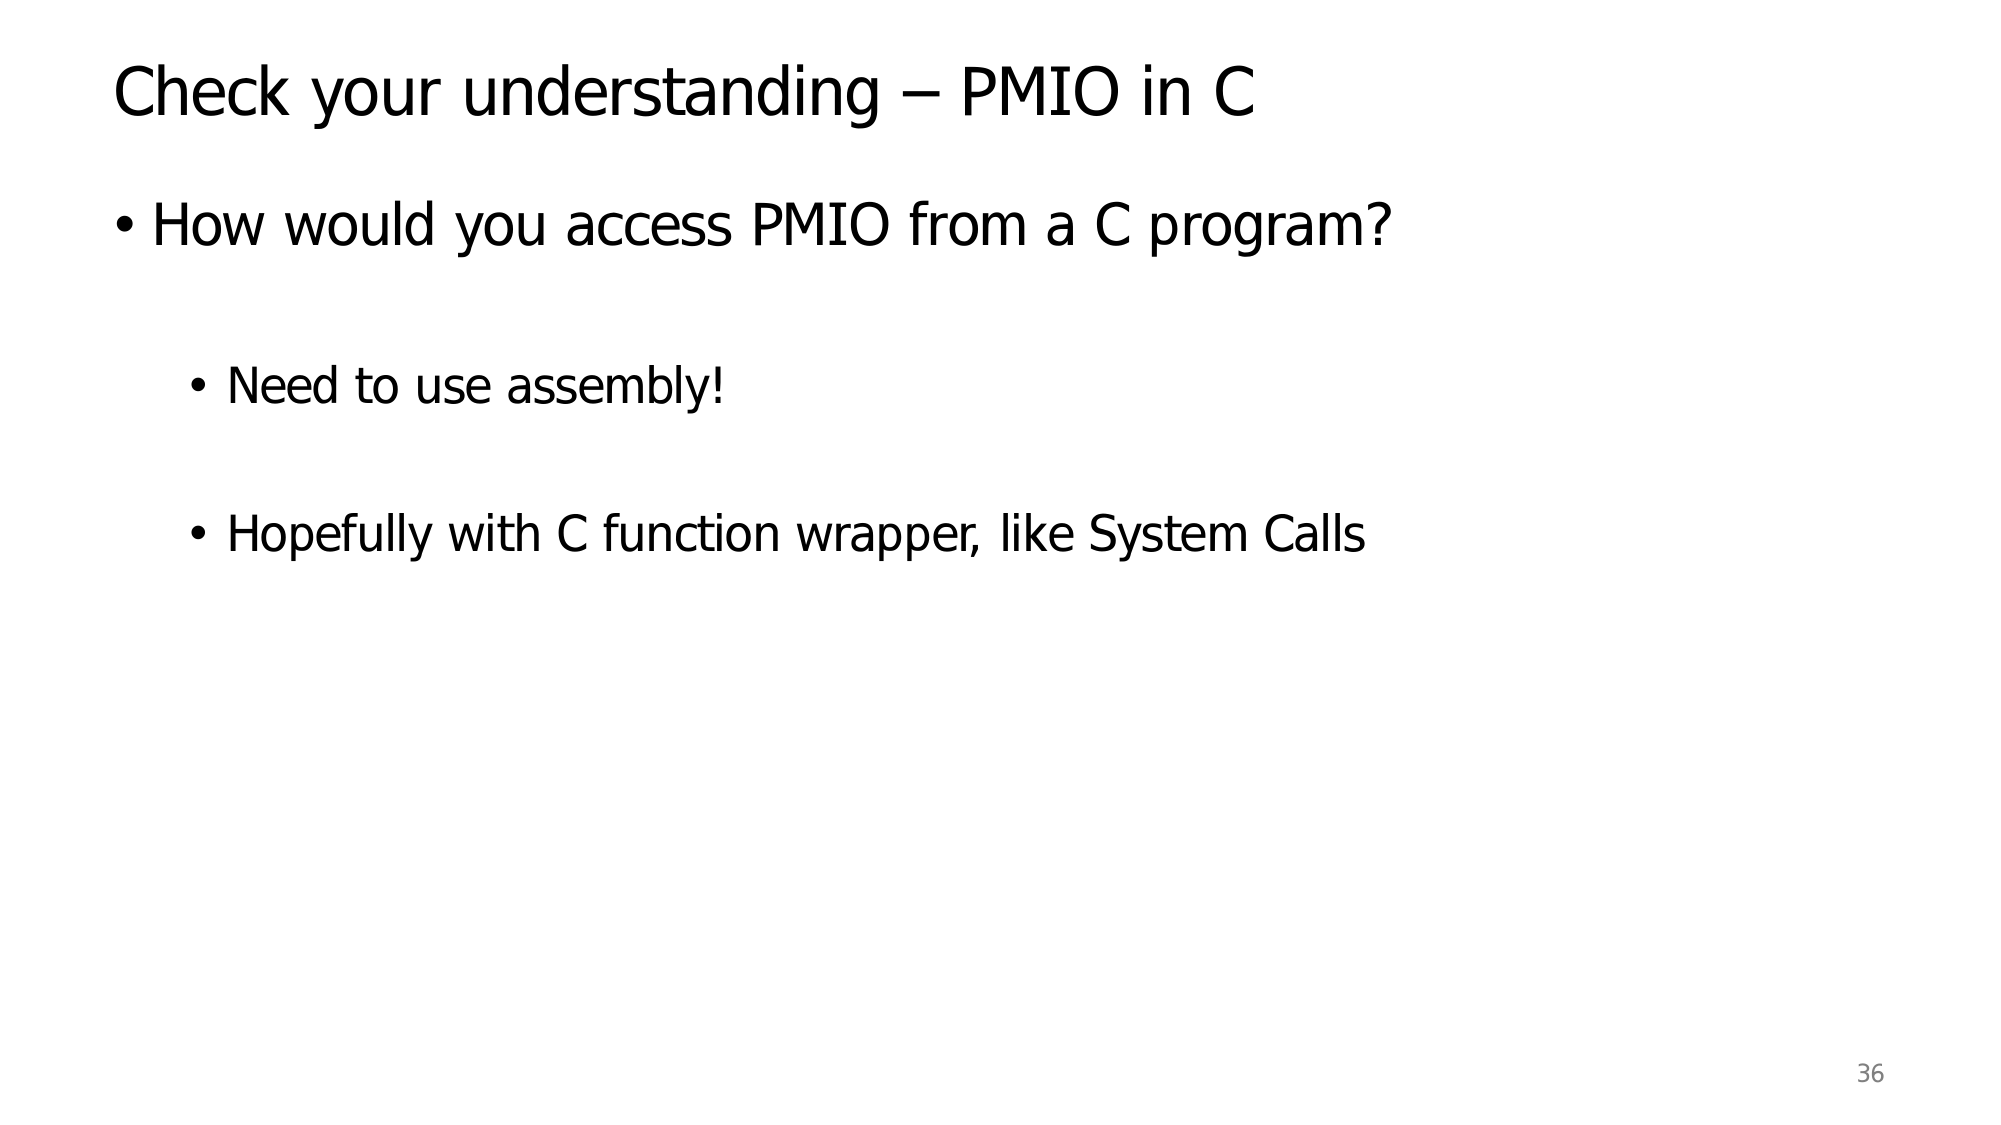

# Check your understanding – PMIO in C
How would you access PMIO from a C program?

Need to use assembly!

Hopefully with C function wrapper, like System Calls

36